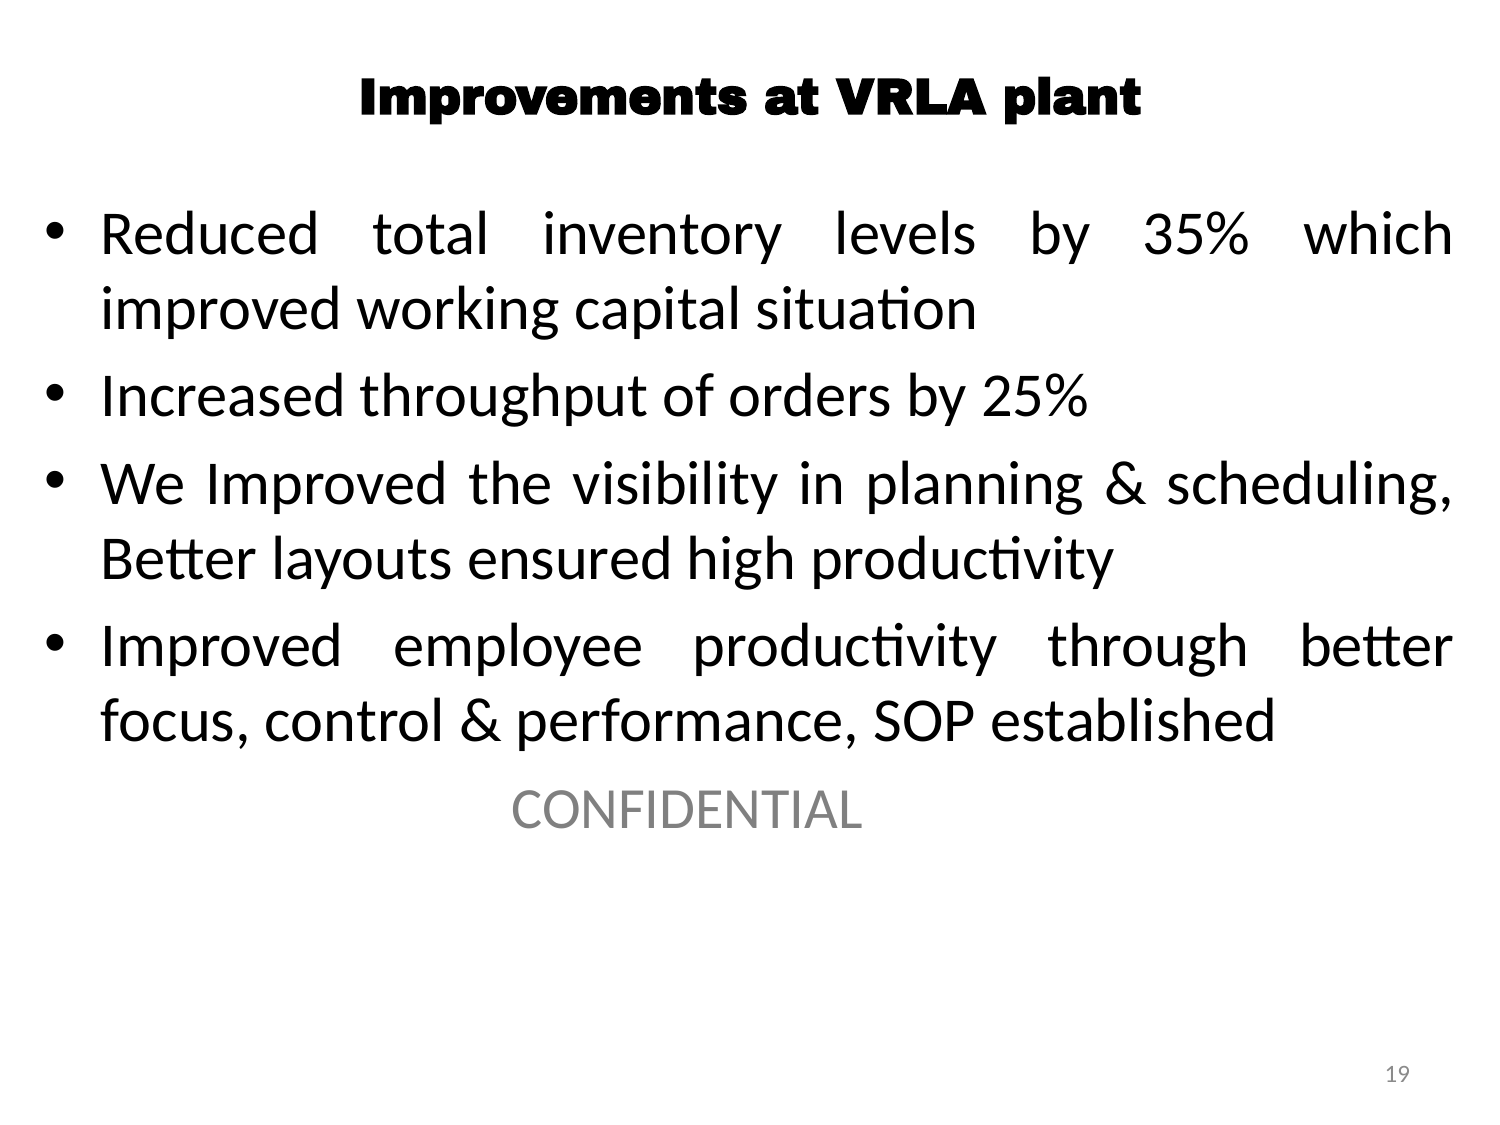

# Improvements at VRLA plant
Reduced total inventory levels by 35% which improved working capital situation
Increased throughput of orders by 25%
We Improved the visibility in planning & scheduling, Better layouts ensured high productivity
Improved employee productivity through better focus, control & performance, SOP established

CONFIDENTIAL
19